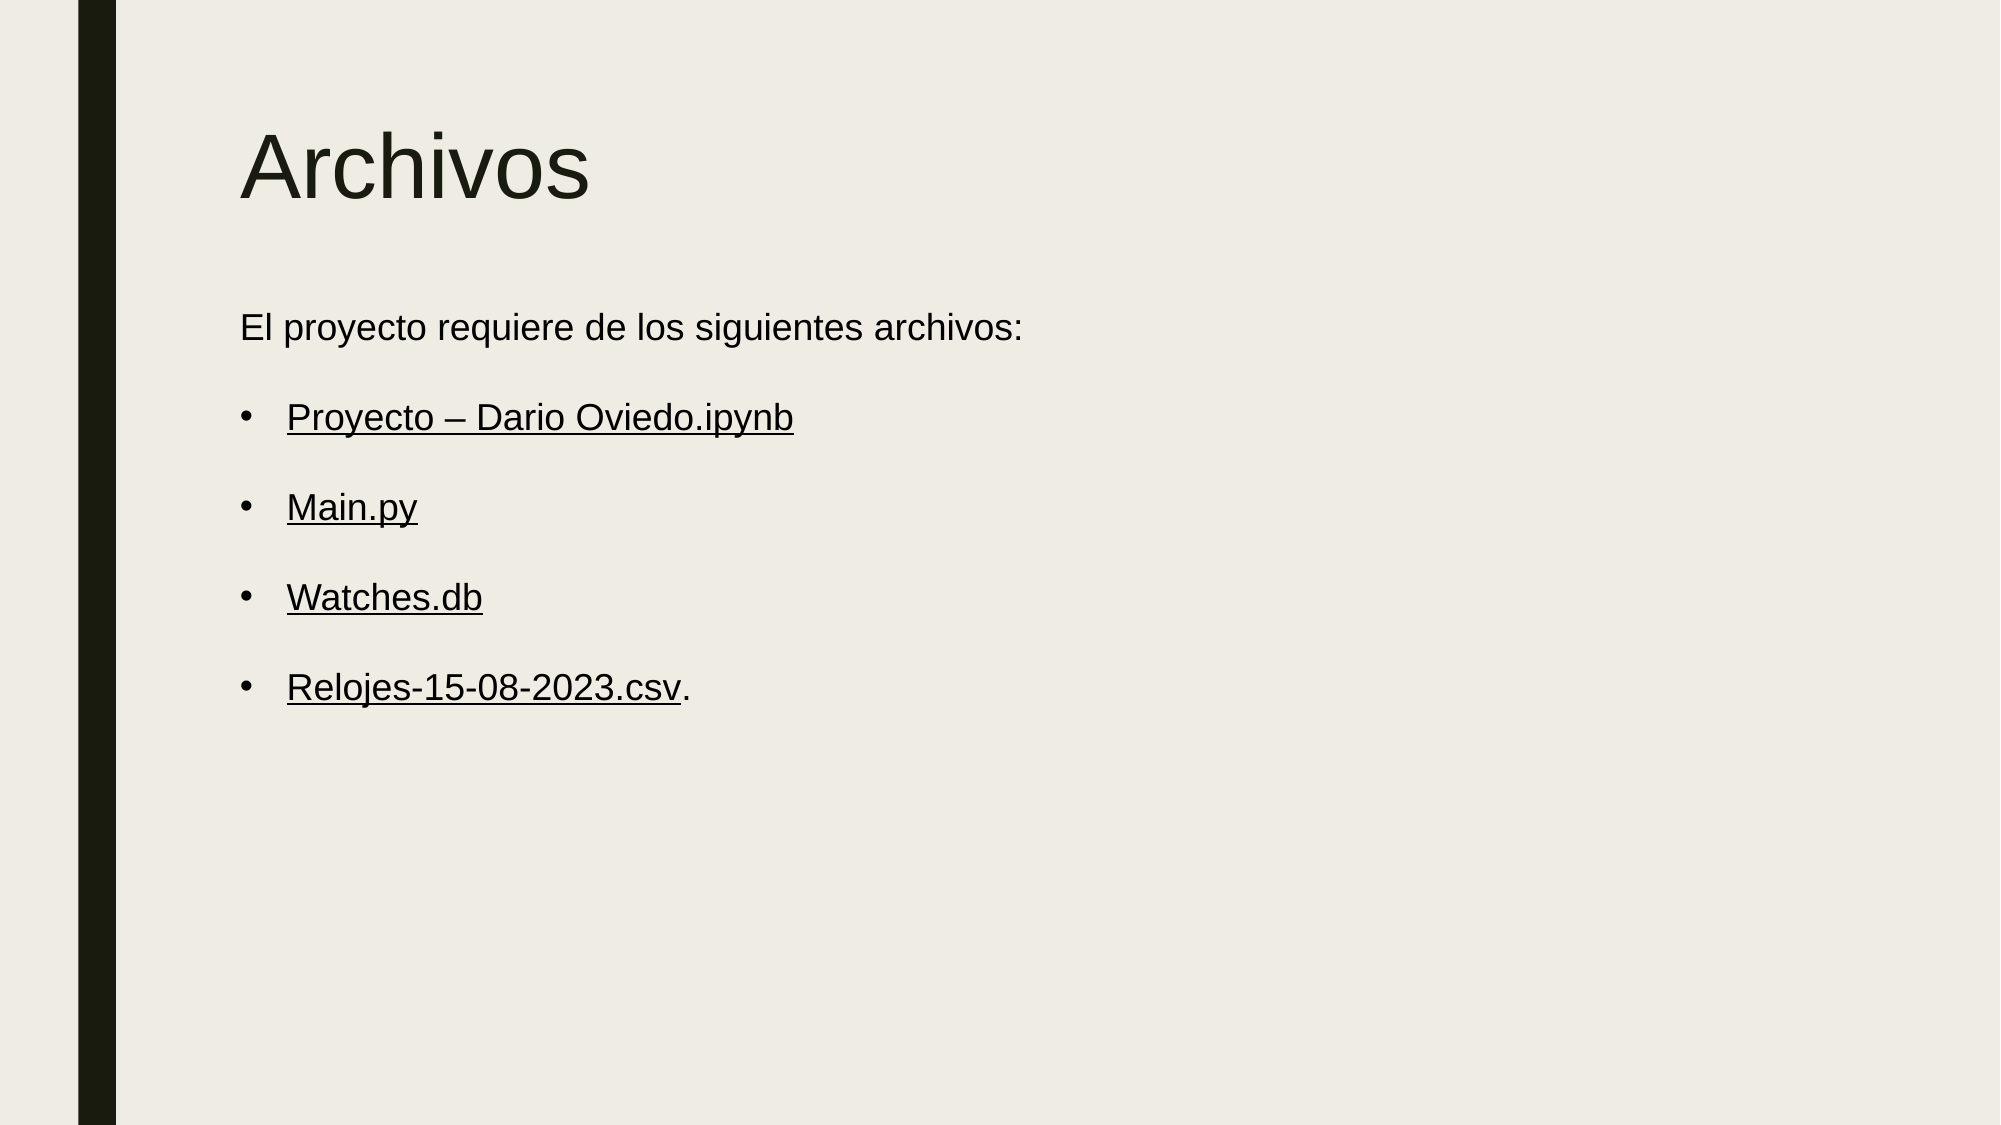

# Archivos
El proyecto requiere de los siguientes archivos:
Proyecto – Dario Oviedo.ipynb
Main.py
Watches.db
Relojes-15-08-2023.csv.